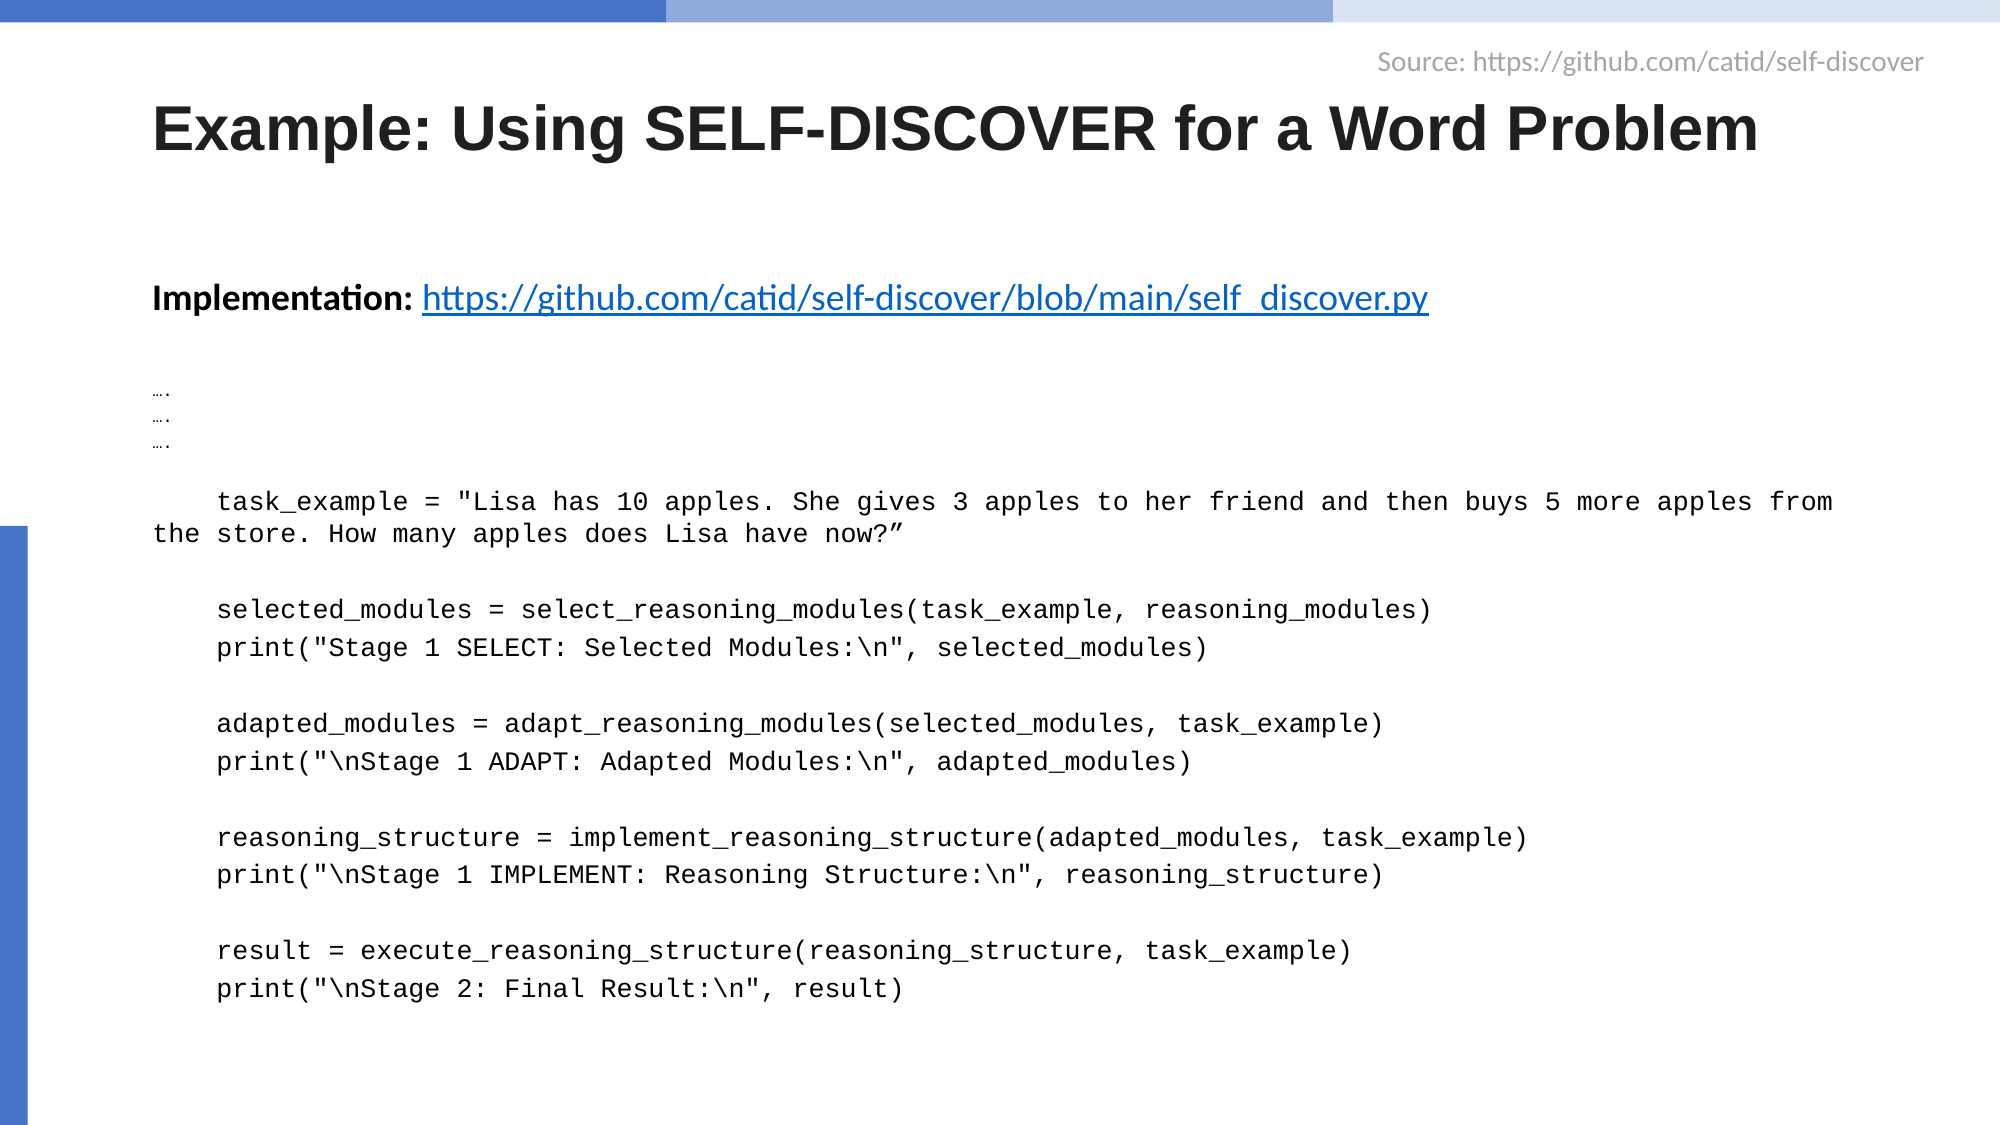

Source: https://github.com/catid/self-discover
# Example: Using SELF-DISCOVER for a Word Problem
Implementation: https://github.com/catid/self-discover/blob/main/self_discover.py

….
….
….

    task_example = "Lisa has 10 apples. She gives 3 apples to her friend and then buys 5 more apples from the store. How many apples does Lisa have now?”

    selected_modules = select_reasoning_modules(task_example, reasoning_modules)
    print("Stage 1 SELECT: Selected Modules:\n", selected_modules)

    adapted_modules = adapt_reasoning_modules(selected_modules, task_example)
    print("\nStage 1 ADAPT: Adapted Modules:\n", adapted_modules)

    reasoning_structure = implement_reasoning_structure(adapted_modules, task_example)
    print("\nStage 1 IMPLEMENT: Reasoning Structure:\n", reasoning_structure)

    result = execute_reasoning_structure(reasoning_structure, task_example)
    print("\nStage 2: Final Result:\n", result)